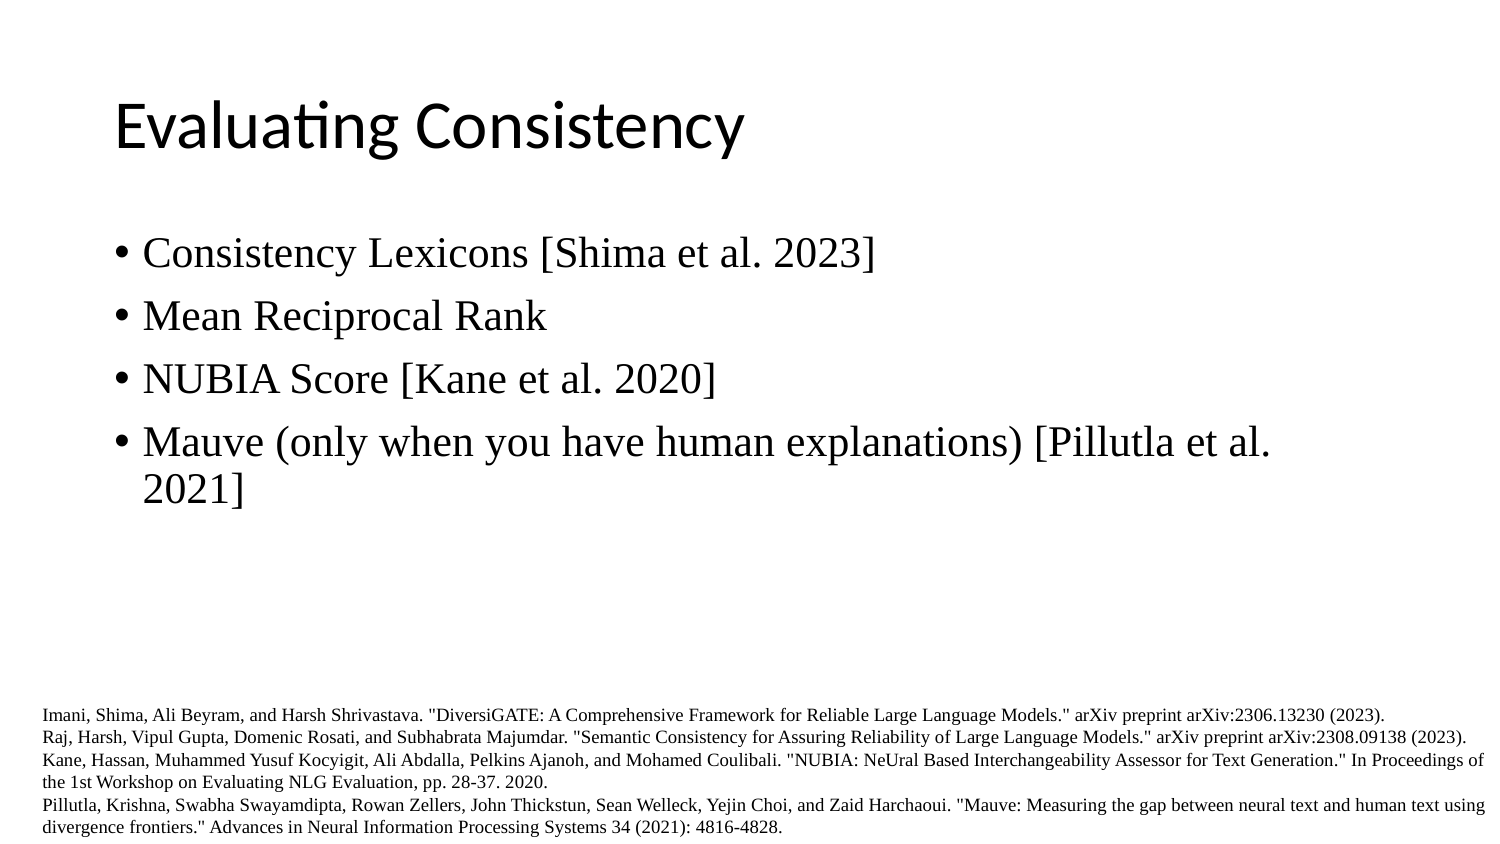

# Evaluating Consistency
Consistency Lexicons [Shima et al. 2023]
Mean Reciprocal Rank
NUBIA Score [Kane et al. 2020]
Mauve (only when you have human explanations) [Pillutla et al. 2021]
Imani, Shima, Ali Beyram, and Harsh Shrivastava. "DiversiGATE: A Comprehensive Framework for Reliable Large Language Models." arXiv preprint arXiv:2306.13230 (2023).
Raj, Harsh, Vipul Gupta, Domenic Rosati, and Subhabrata Majumdar. "Semantic Consistency for Assuring Reliability of Large Language Models." arXiv preprint arXiv:2308.09138 (2023).
Kane, Hassan, Muhammed Yusuf Kocyigit, Ali Abdalla, Pelkins Ajanoh, and Mohamed Coulibali. "NUBIA: NeUral Based Interchangeability Assessor for Text Generation." In Proceedings of the 1st Workshop on Evaluating NLG Evaluation, pp. 28-37. 2020.
Pillutla, Krishna, Swabha Swayamdipta, Rowan Zellers, John Thickstun, Sean Welleck, Yejin Choi, and Zaid Harchaoui. "Mauve: Measuring the gap between neural text and human text using divergence frontiers." Advances in Neural Information Processing Systems 34 (2021): 4816-4828.